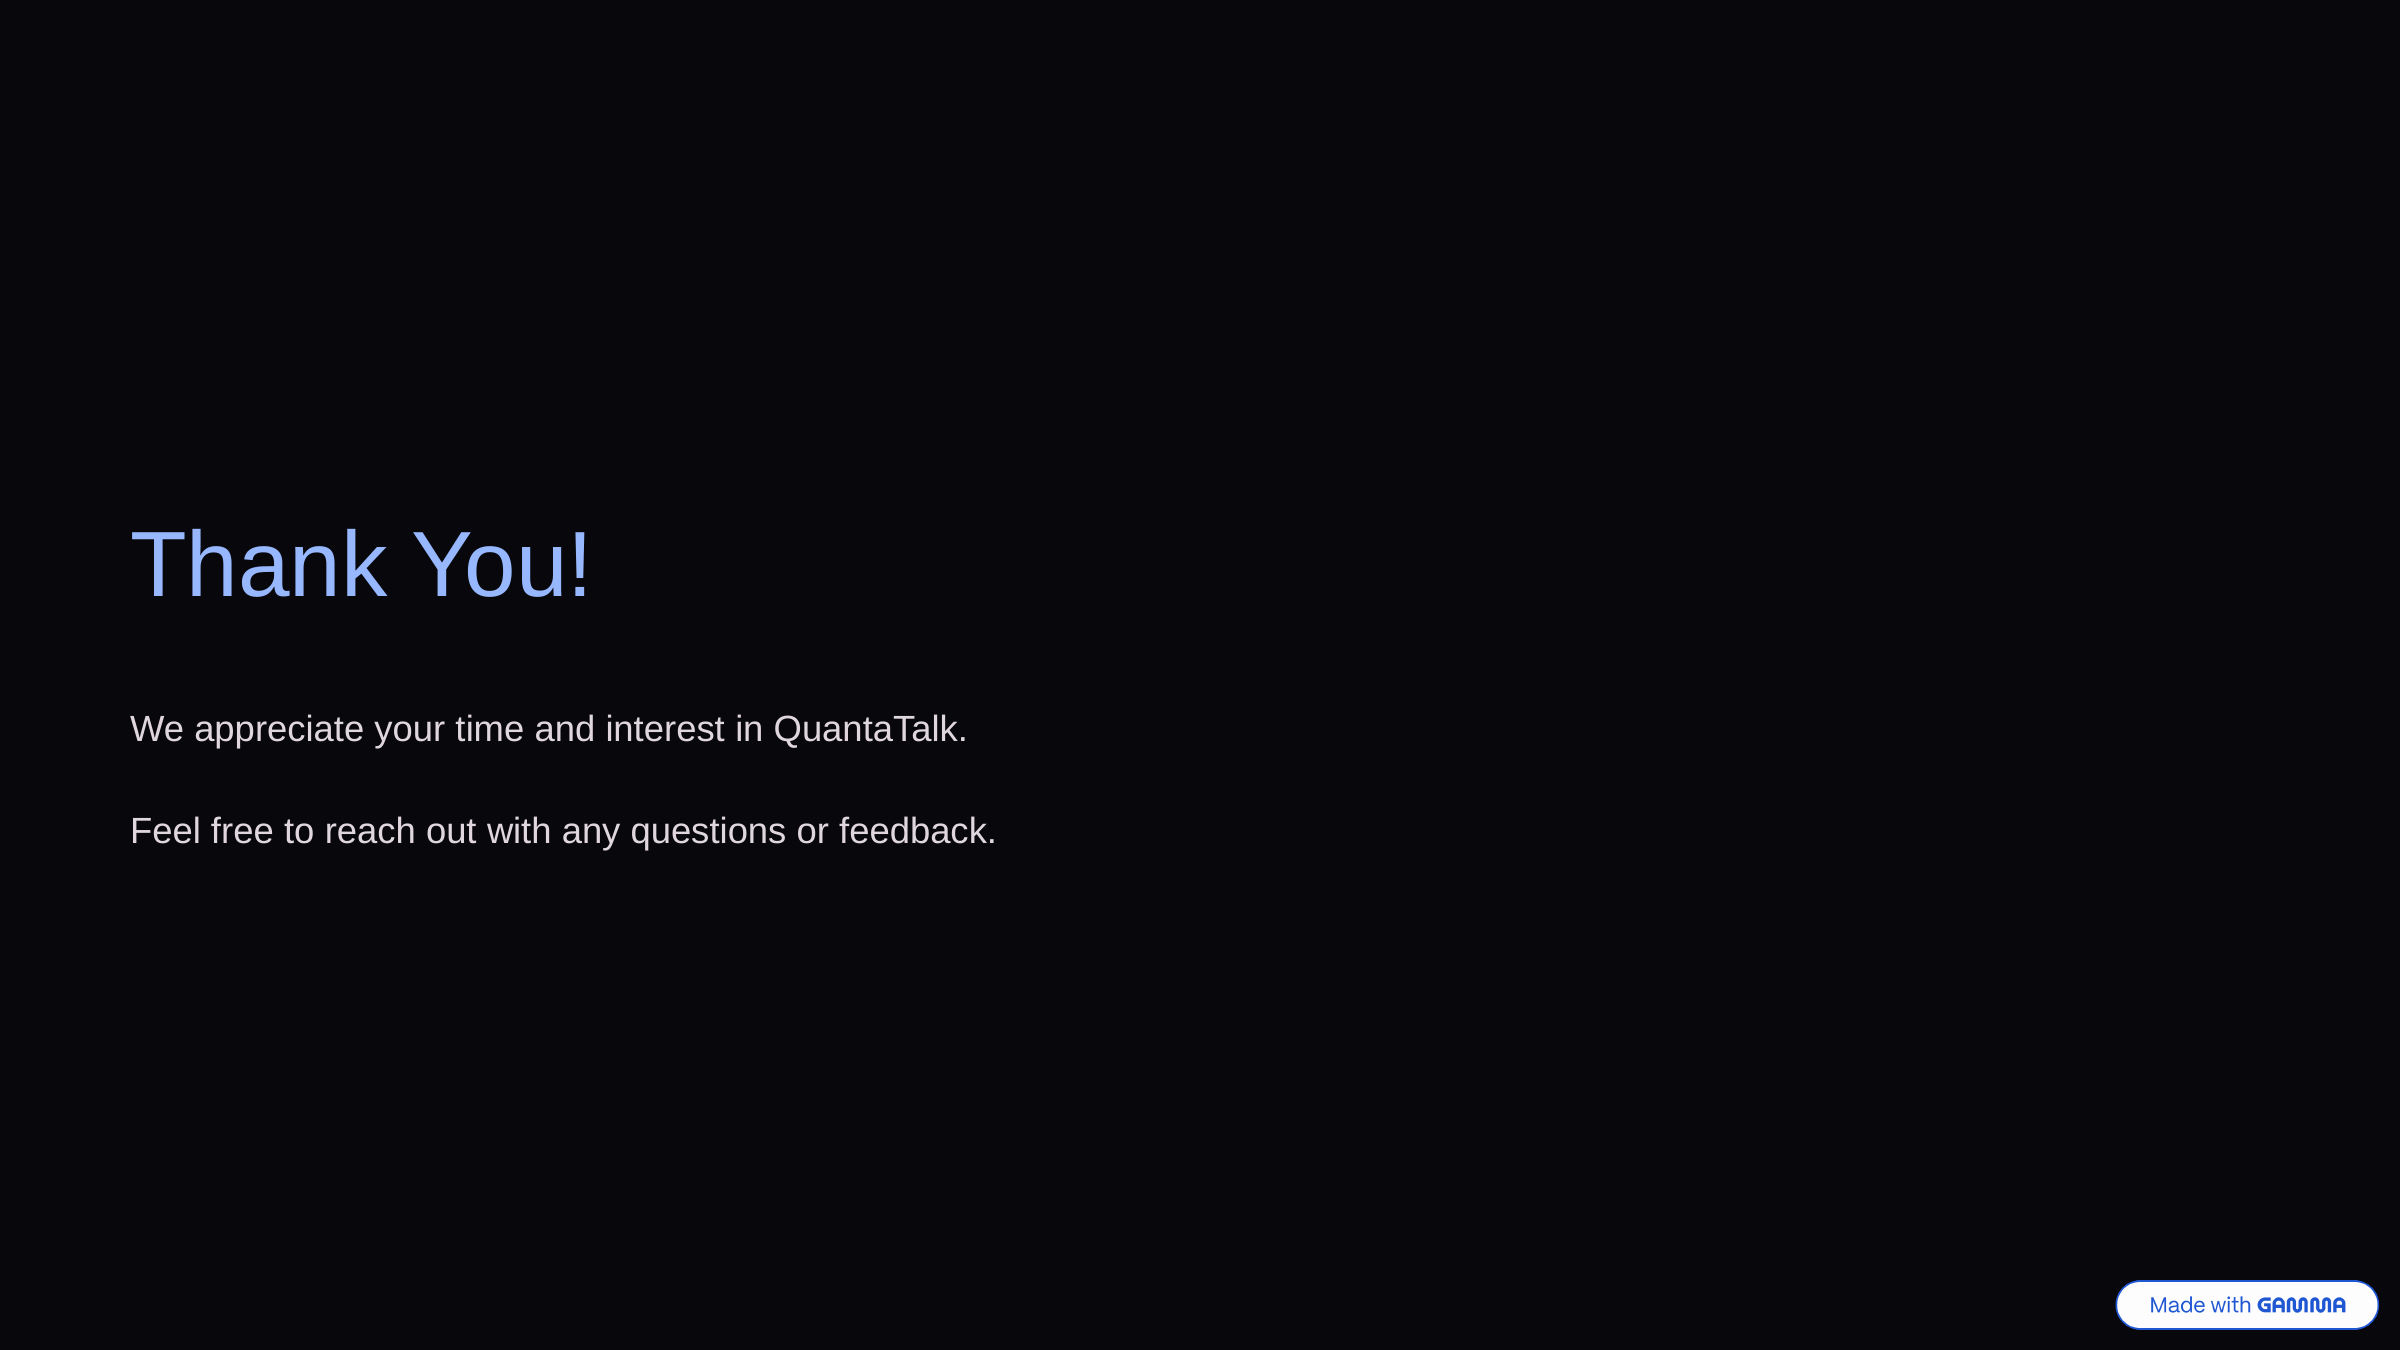

Thank You!
We appreciate your time and interest in QuantaTalk.
Feel free to reach out with any questions or feedback.